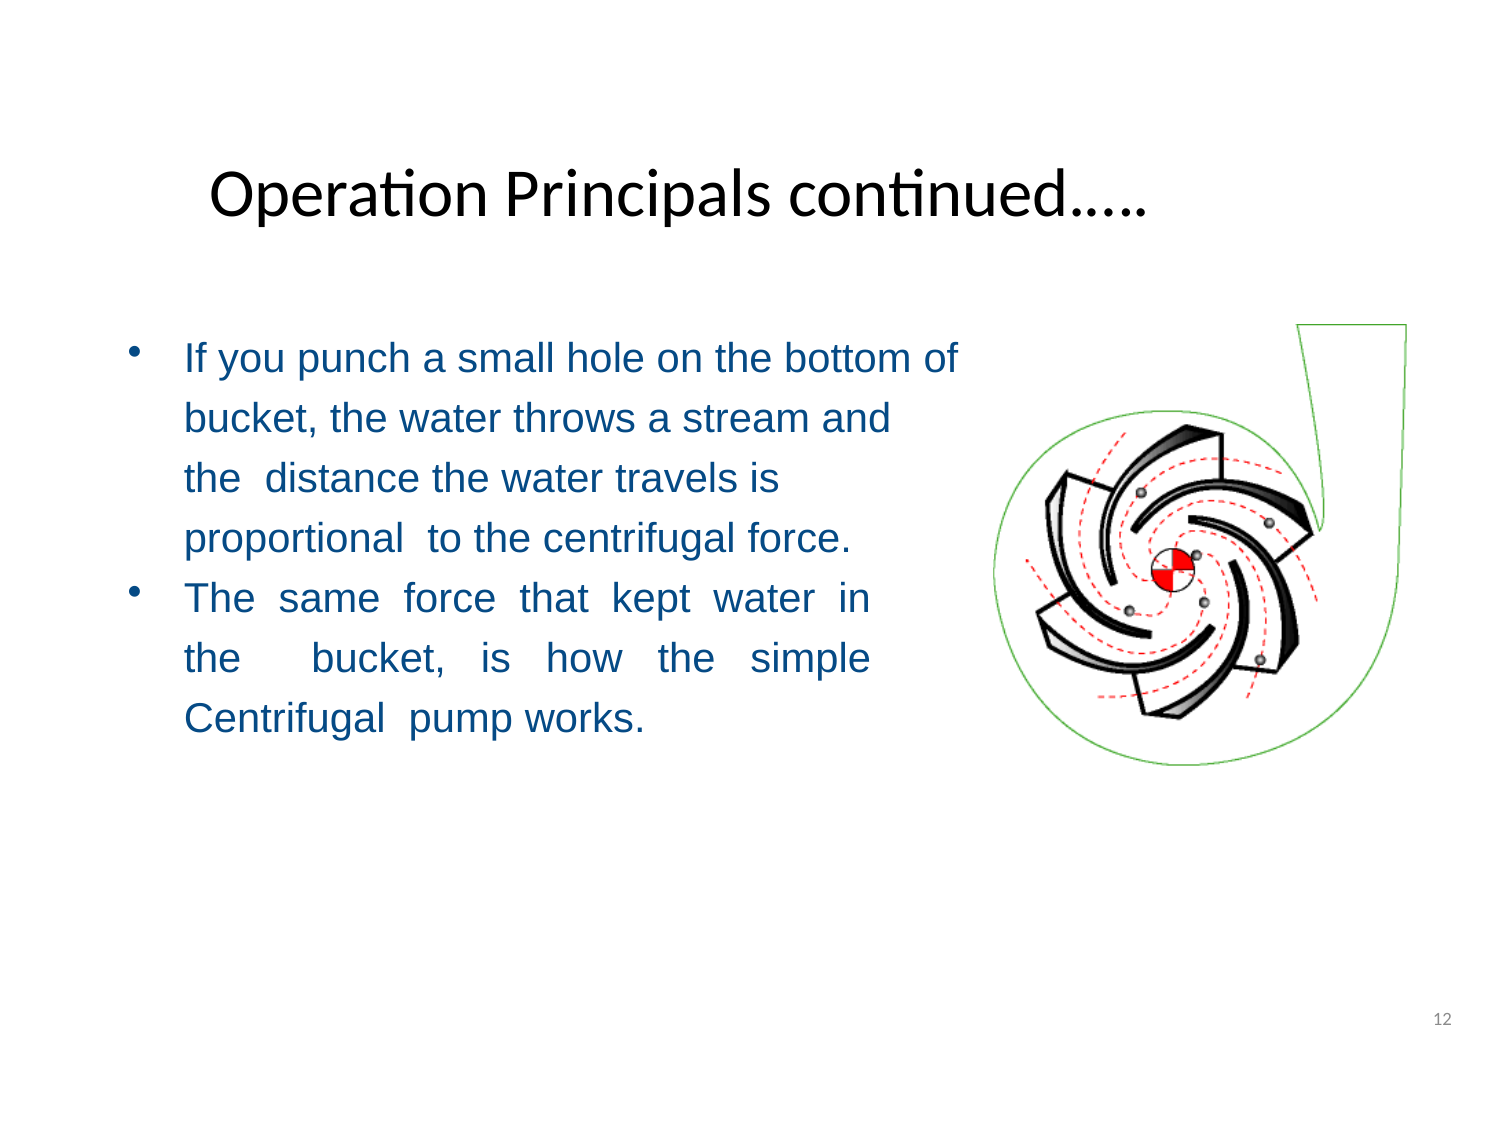

# Operation Principals continued.….
If you punch a small hole on the bottom of
bucket, the water throws a stream and the  distance the water travels is proportional  to the centrifugal force.
The same force that kept water in the  bucket, is how the simple Centrifugal  pump works.

12